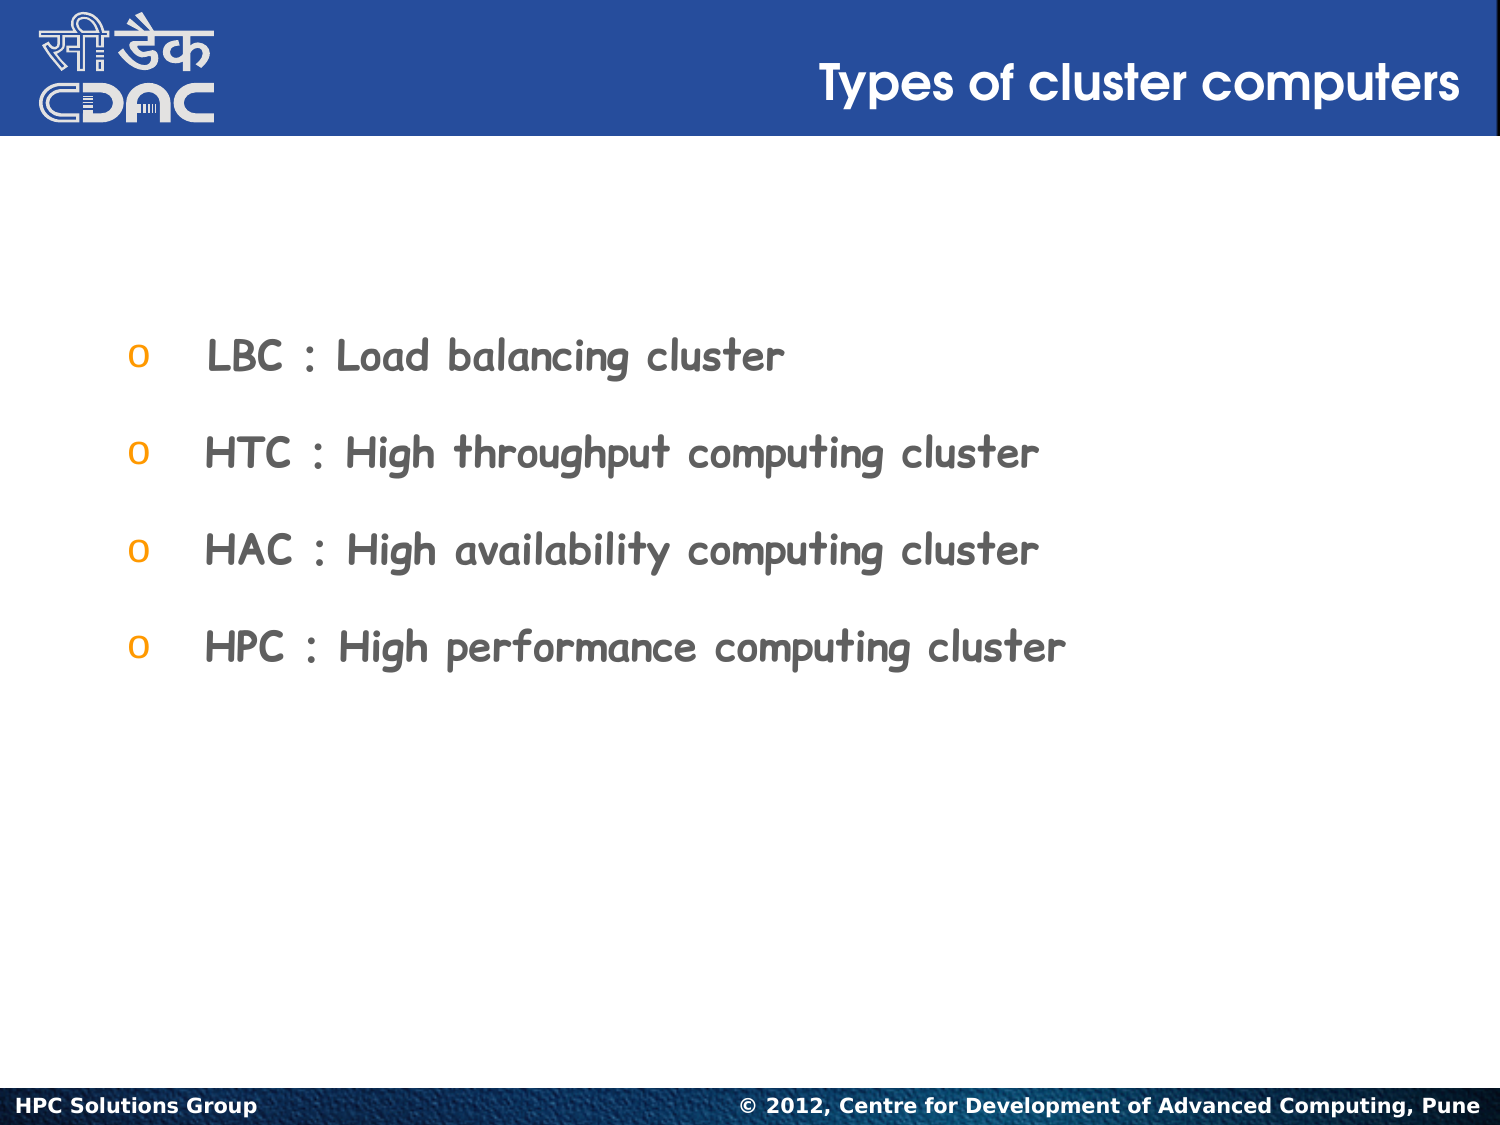

Types of cluster computers
     LBC : Load balancing cluster
   HTC : High throughput computing cluster
   HAC : High availability computing cluster
   HPC : High performance computing cluster